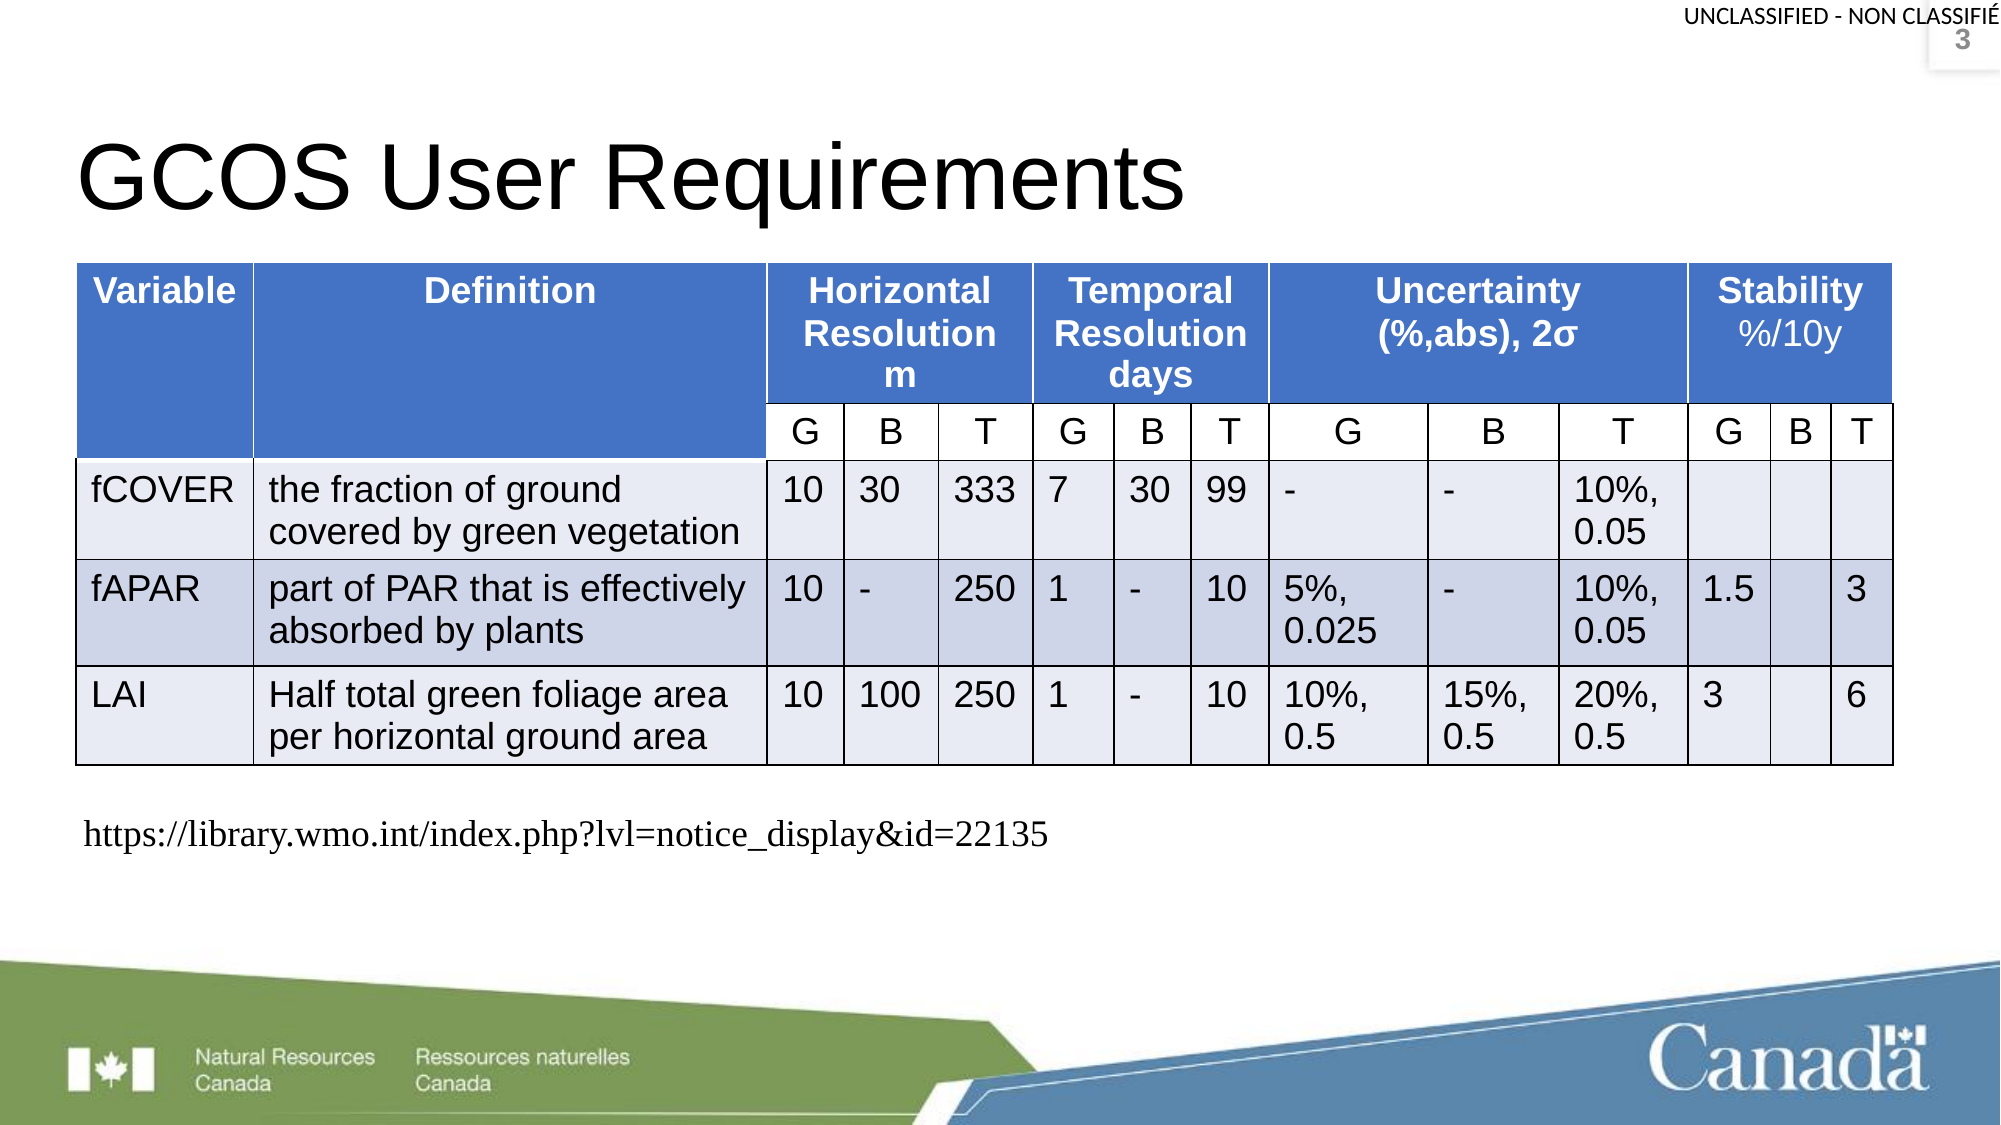

3
# GCOS User Requirements
| Variable | Definition | Horizontal Resolution m |  |  | Temporal Resolution days |  |  | Uncertainty (%,abs), 2σ |  |  | Stability %/10y |  |  |
| --- | --- | --- | --- | --- | --- | --- | --- | --- | --- | --- | --- | --- | --- |
|  |  | G | B | T | G | B | T | G | B | T | G | B | T |
| fCOVER | the fraction of ground covered by green vegetation | 10 | 30 | 333 | 7 | 30 | 99 | - | - | 10%, 0.05 |  |  |  |
| fAPAR | part of PAR that is effectively absorbed by plants | 10 | - | 250 | 1 | - | 10 | 5%, 0.025 | - | 10%, 0.05 | 1.5 |  | 3 |
| LAI | Half total green foliage area per horizontal ground area | 10 | 100 | 250 | 1 | - | 10 | 10%, 0.5 | 15%, 0.5 | 20%,0.5 | 3 |  | 6 |
https://library.wmo.int/index.php?lvl=notice_display&id=22135